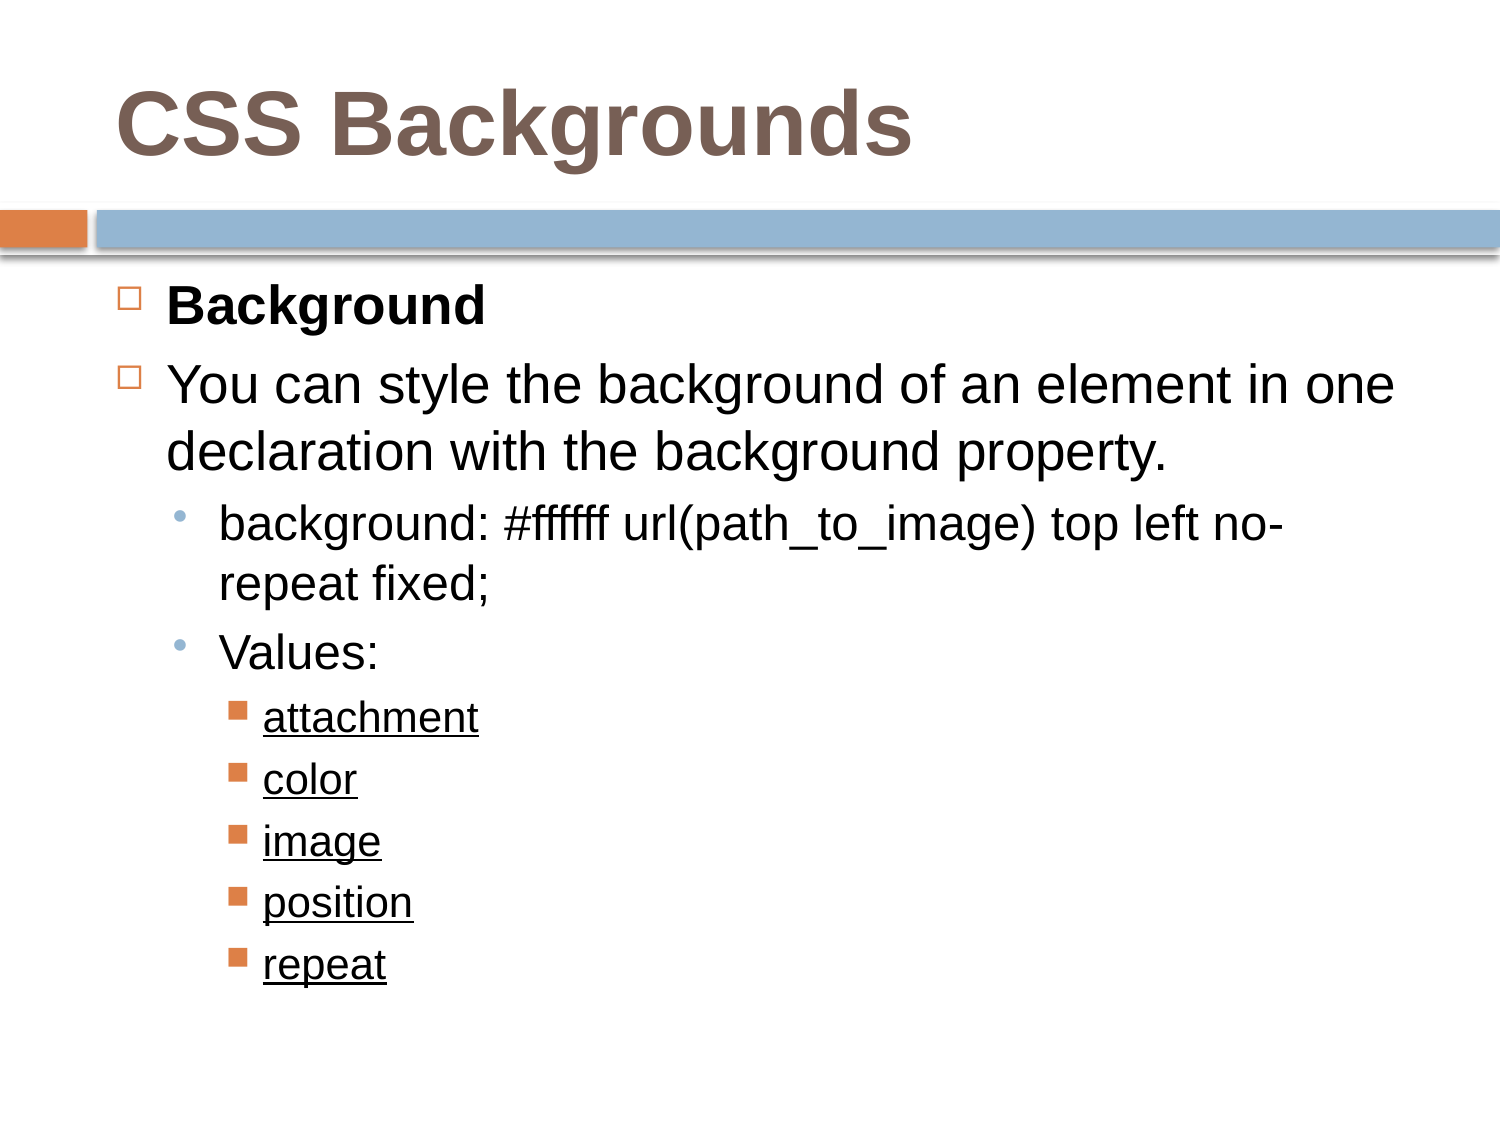

# CSS Backgrounds
Background
You can style the background of an element in one declaration with the background property.
background: #ffffff url(path_to_image) top left no-repeat fixed;
Values:
attachment
color
image
position
repeat